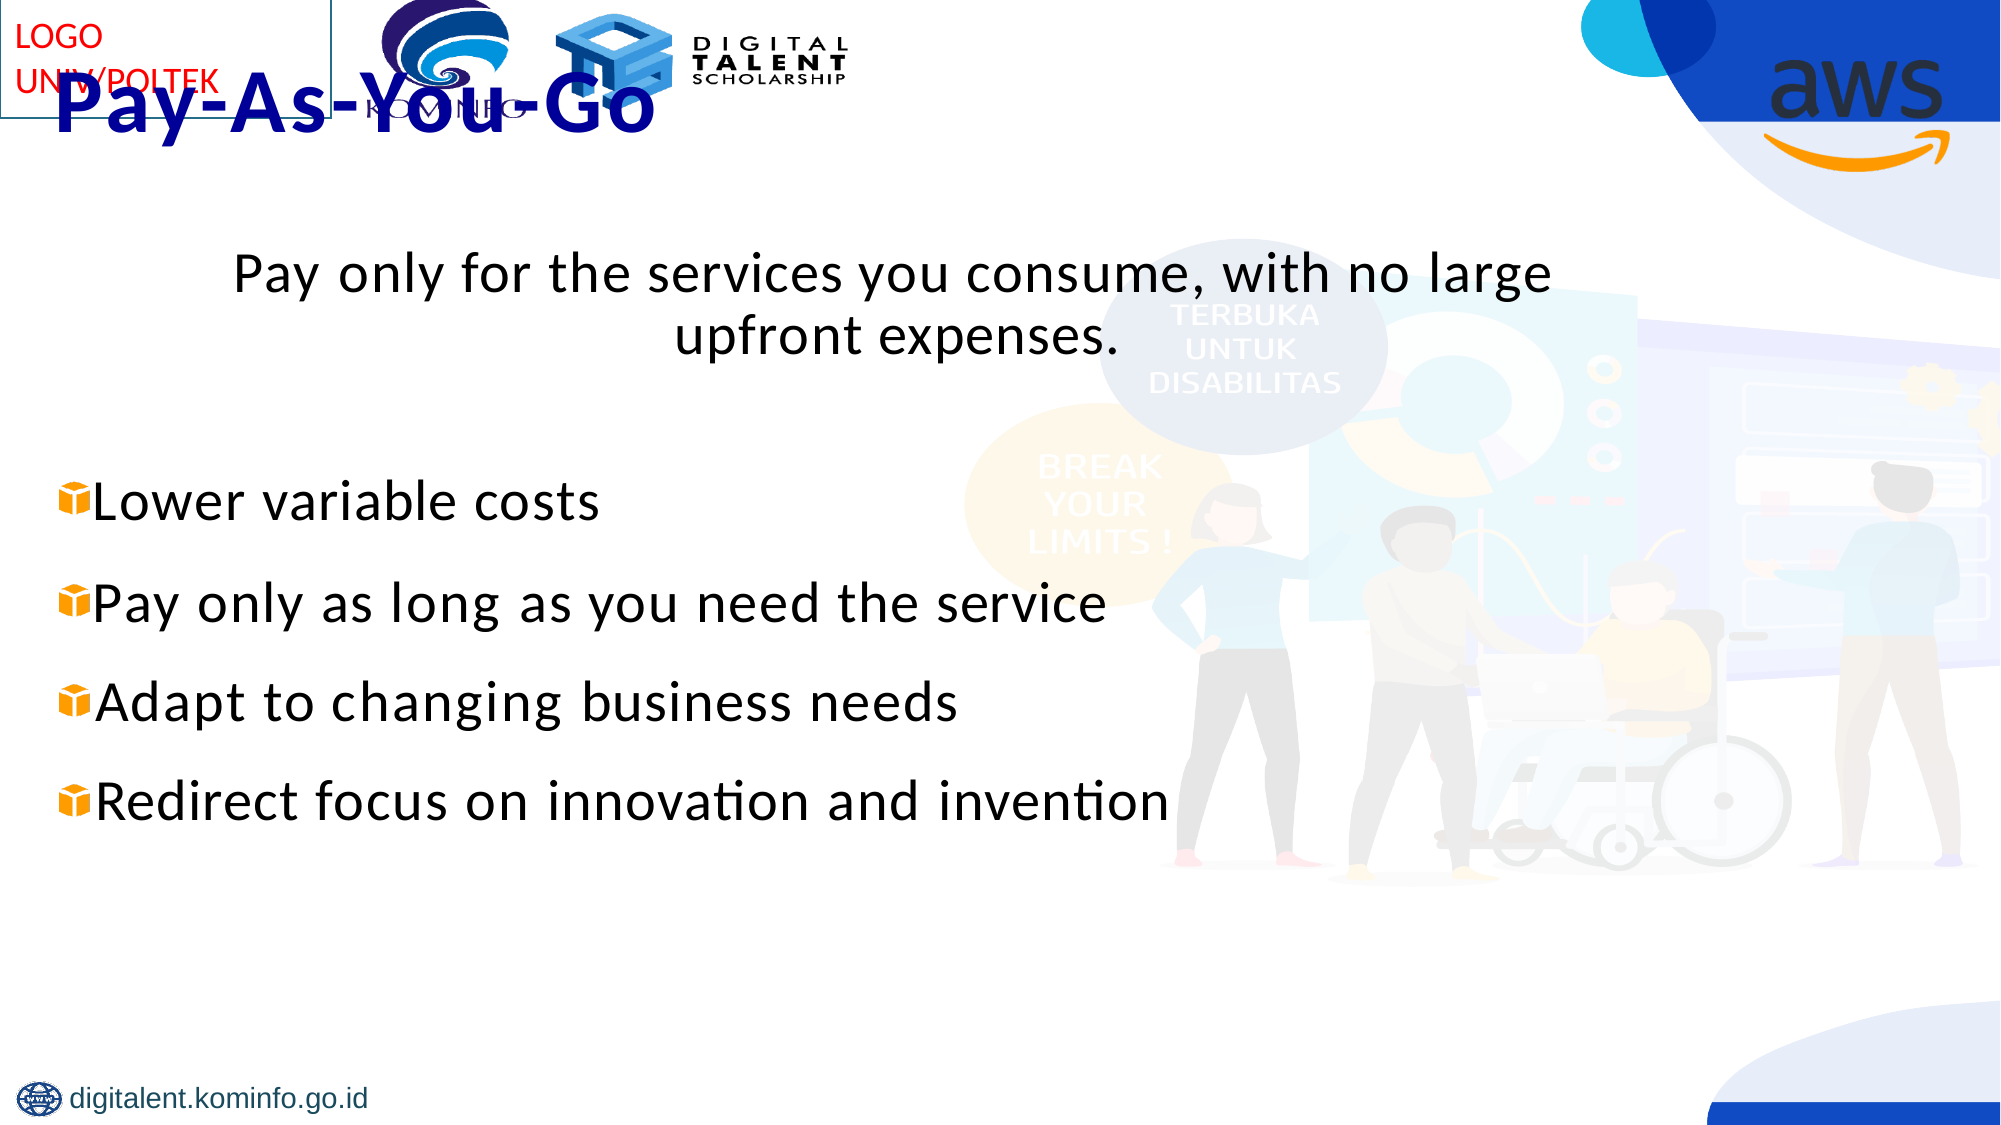

# Pay-As-You-Go

Pay only for the services you consume, with no large  upfront expenses.

Lower variable costs
Pay only as long as you need the service  Adapt to changing business needs  Redirect focus on innovation and invention